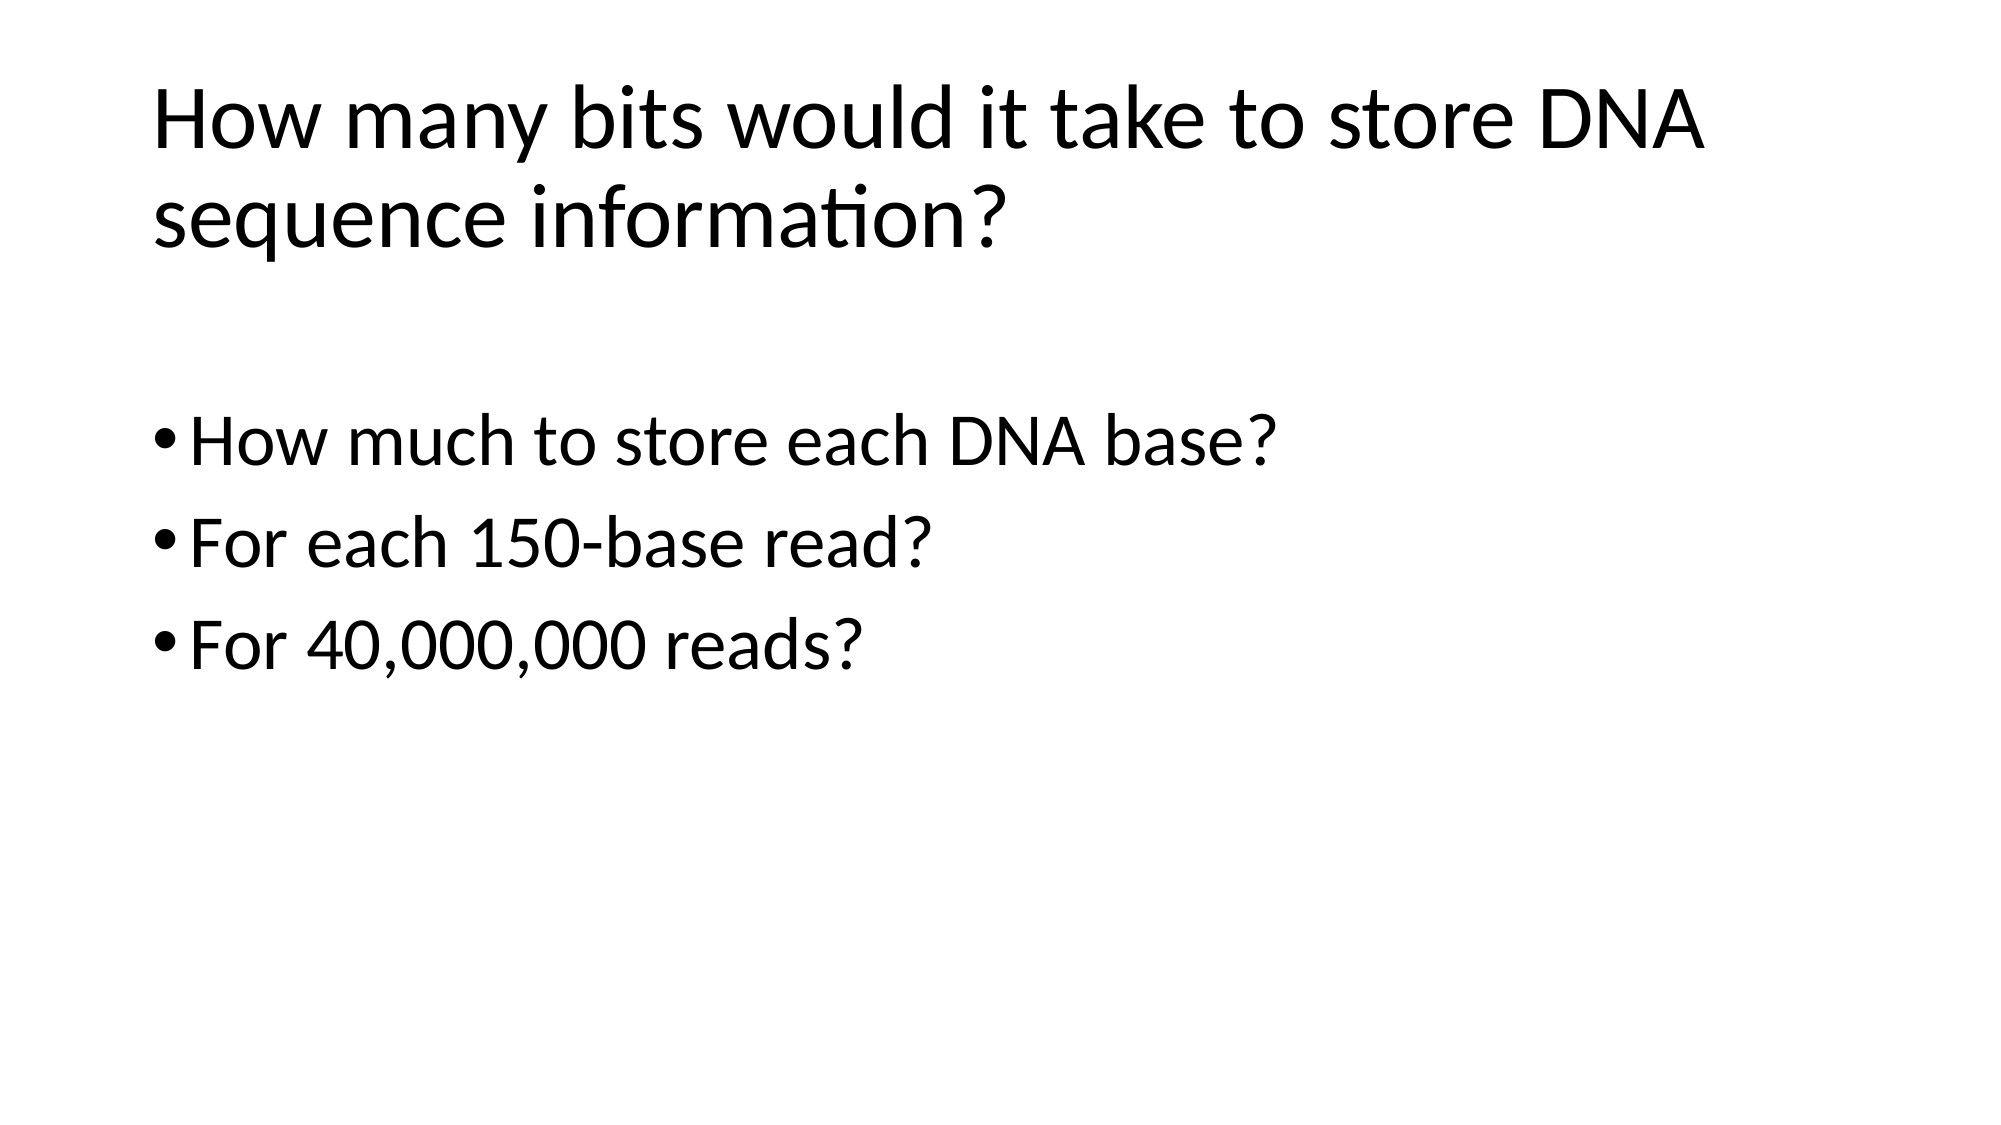

# How many bits would it take to store DNA sequence information?
How much to store each DNA base?
For each 150-base read?
For 40,000,000 reads?